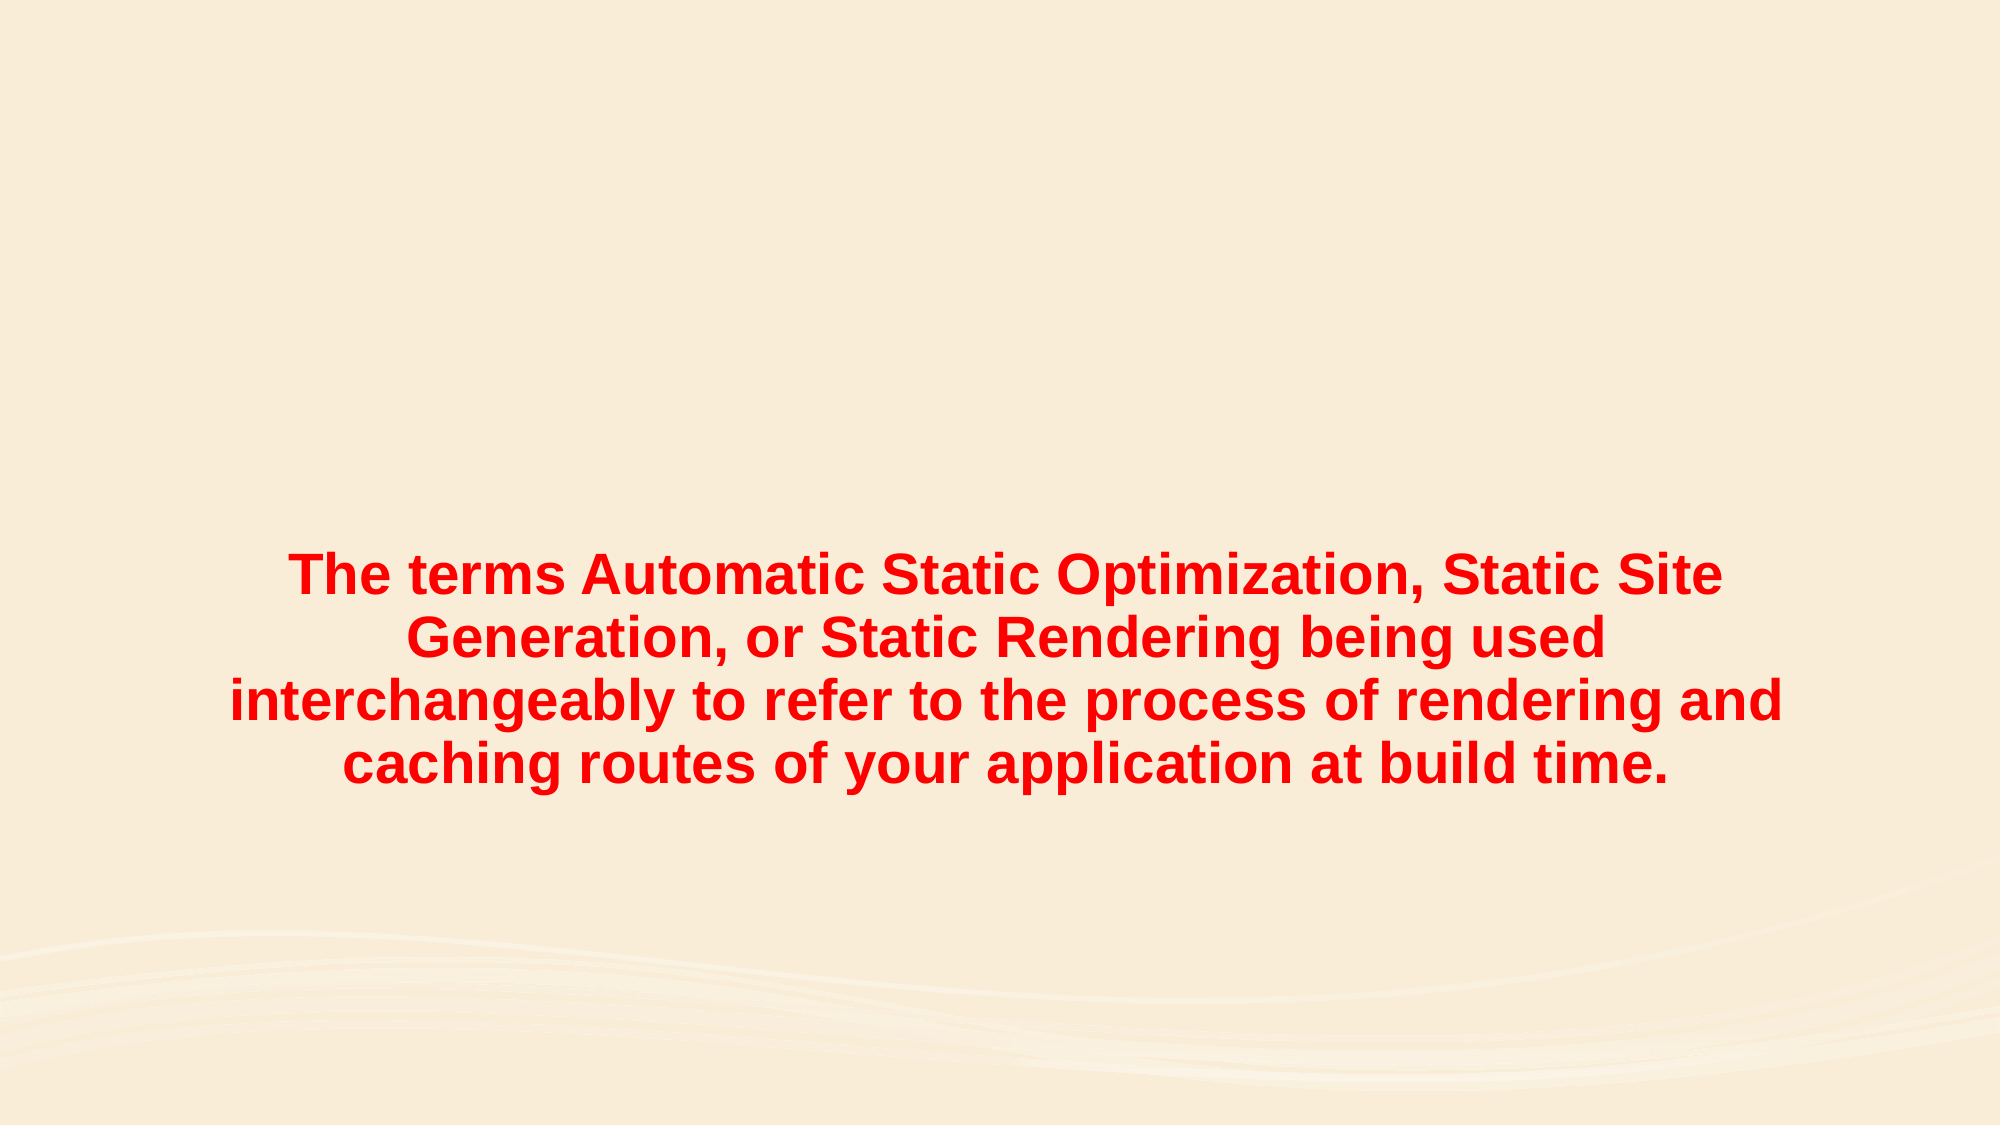

The terms Automatic Static Optimization, Static Site Generation, or Static Rendering being used interchangeably to refer to the process of rendering and caching routes of your application at build time.